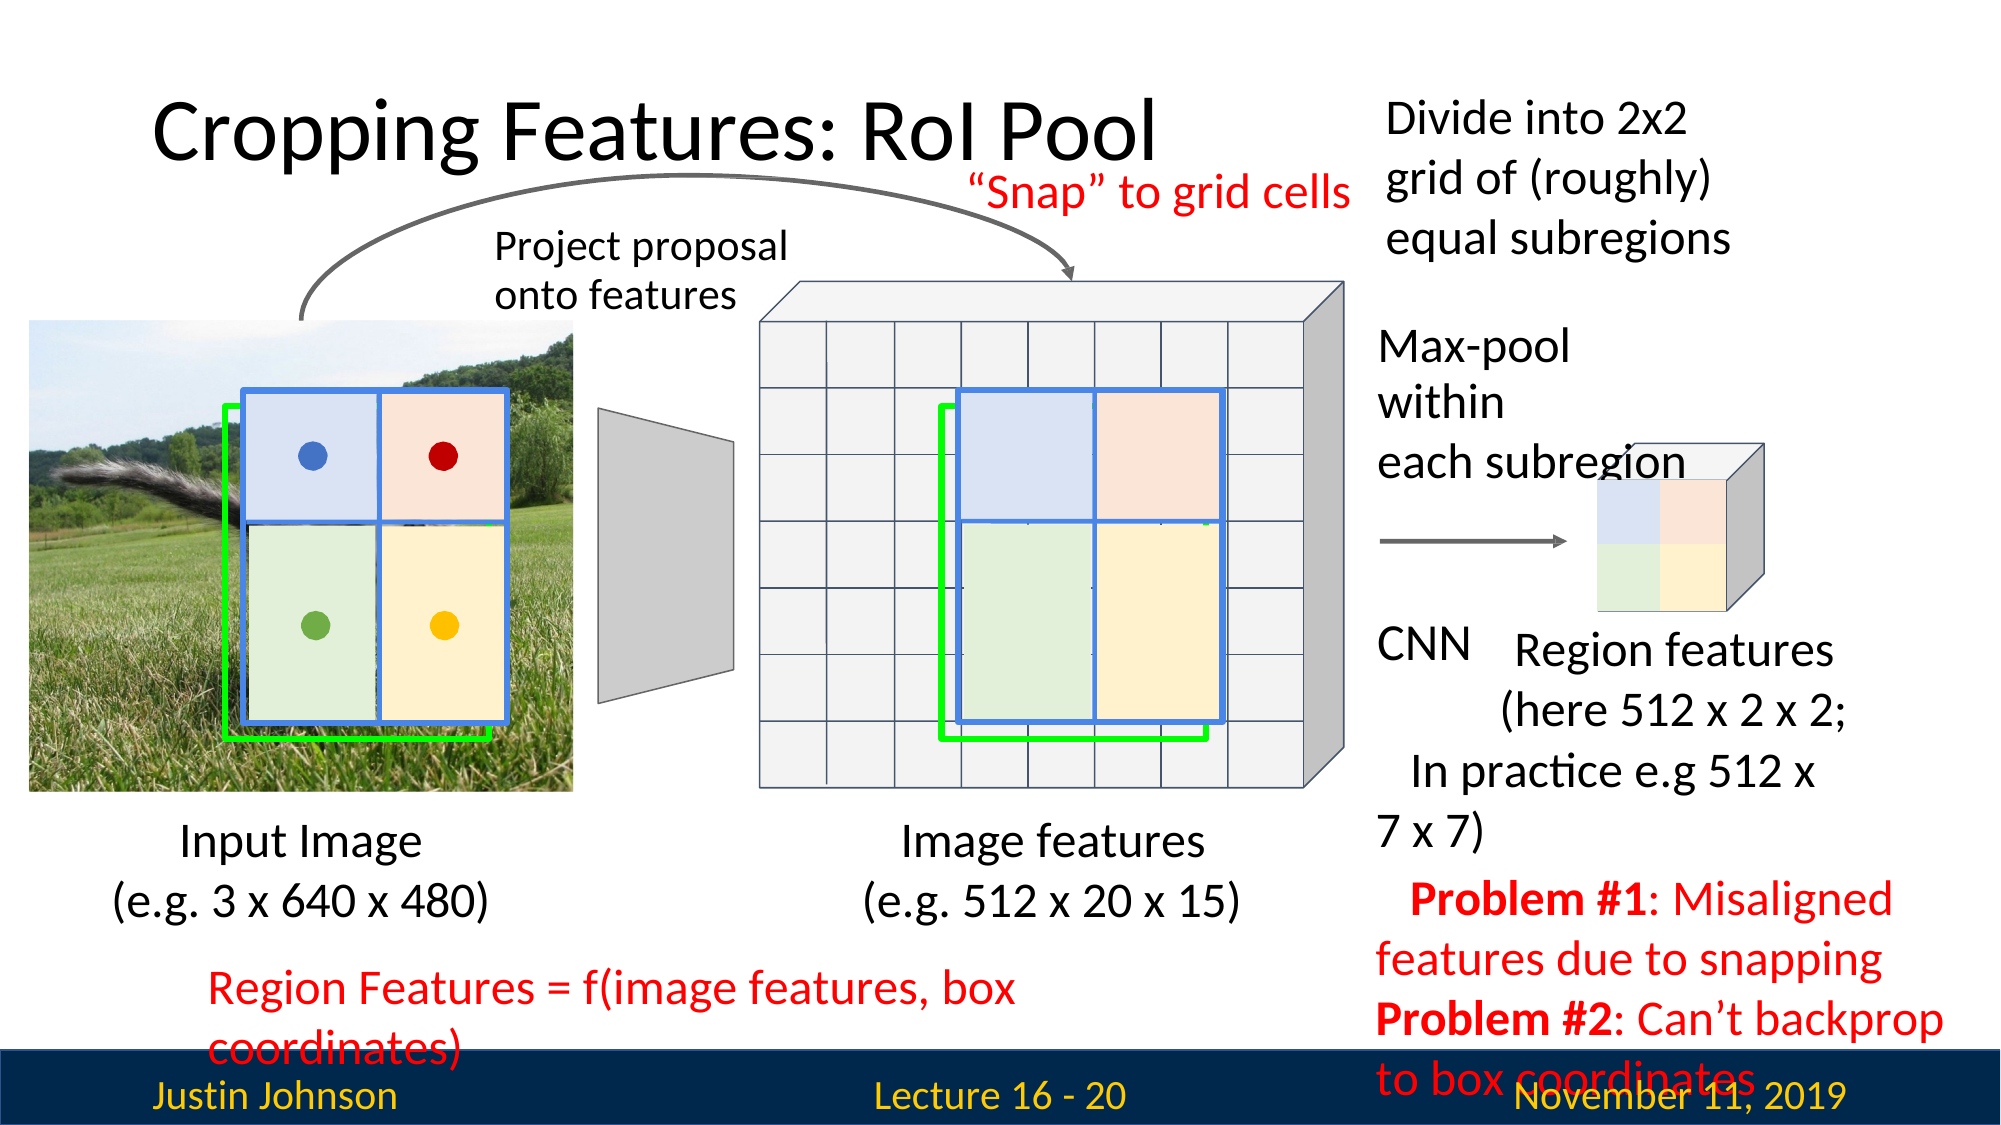

# Cropping Features: RoI Pool
Divide into 2x2 grid of (roughly) equal subregions
“Snap” to grid cells
Project proposal
onto features
Max-pool within
each subregion

CNN

|  |  |
| --- | --- |
|  |  |

Region features (here 512 x 2 x 2;
In practice e.g 512 x 7 x 7)
Problem #1: Misaligned features due to snapping Problem #2: Can’t backprop to box coordinates

Input Image (e.g. 3 x 640 x 480)
Image features (e.g. 512 x 20 x 15)
Region Features = f(image features, box coordinates)
Justin Johnson
November 11, 2019
Lecture 16 - 20